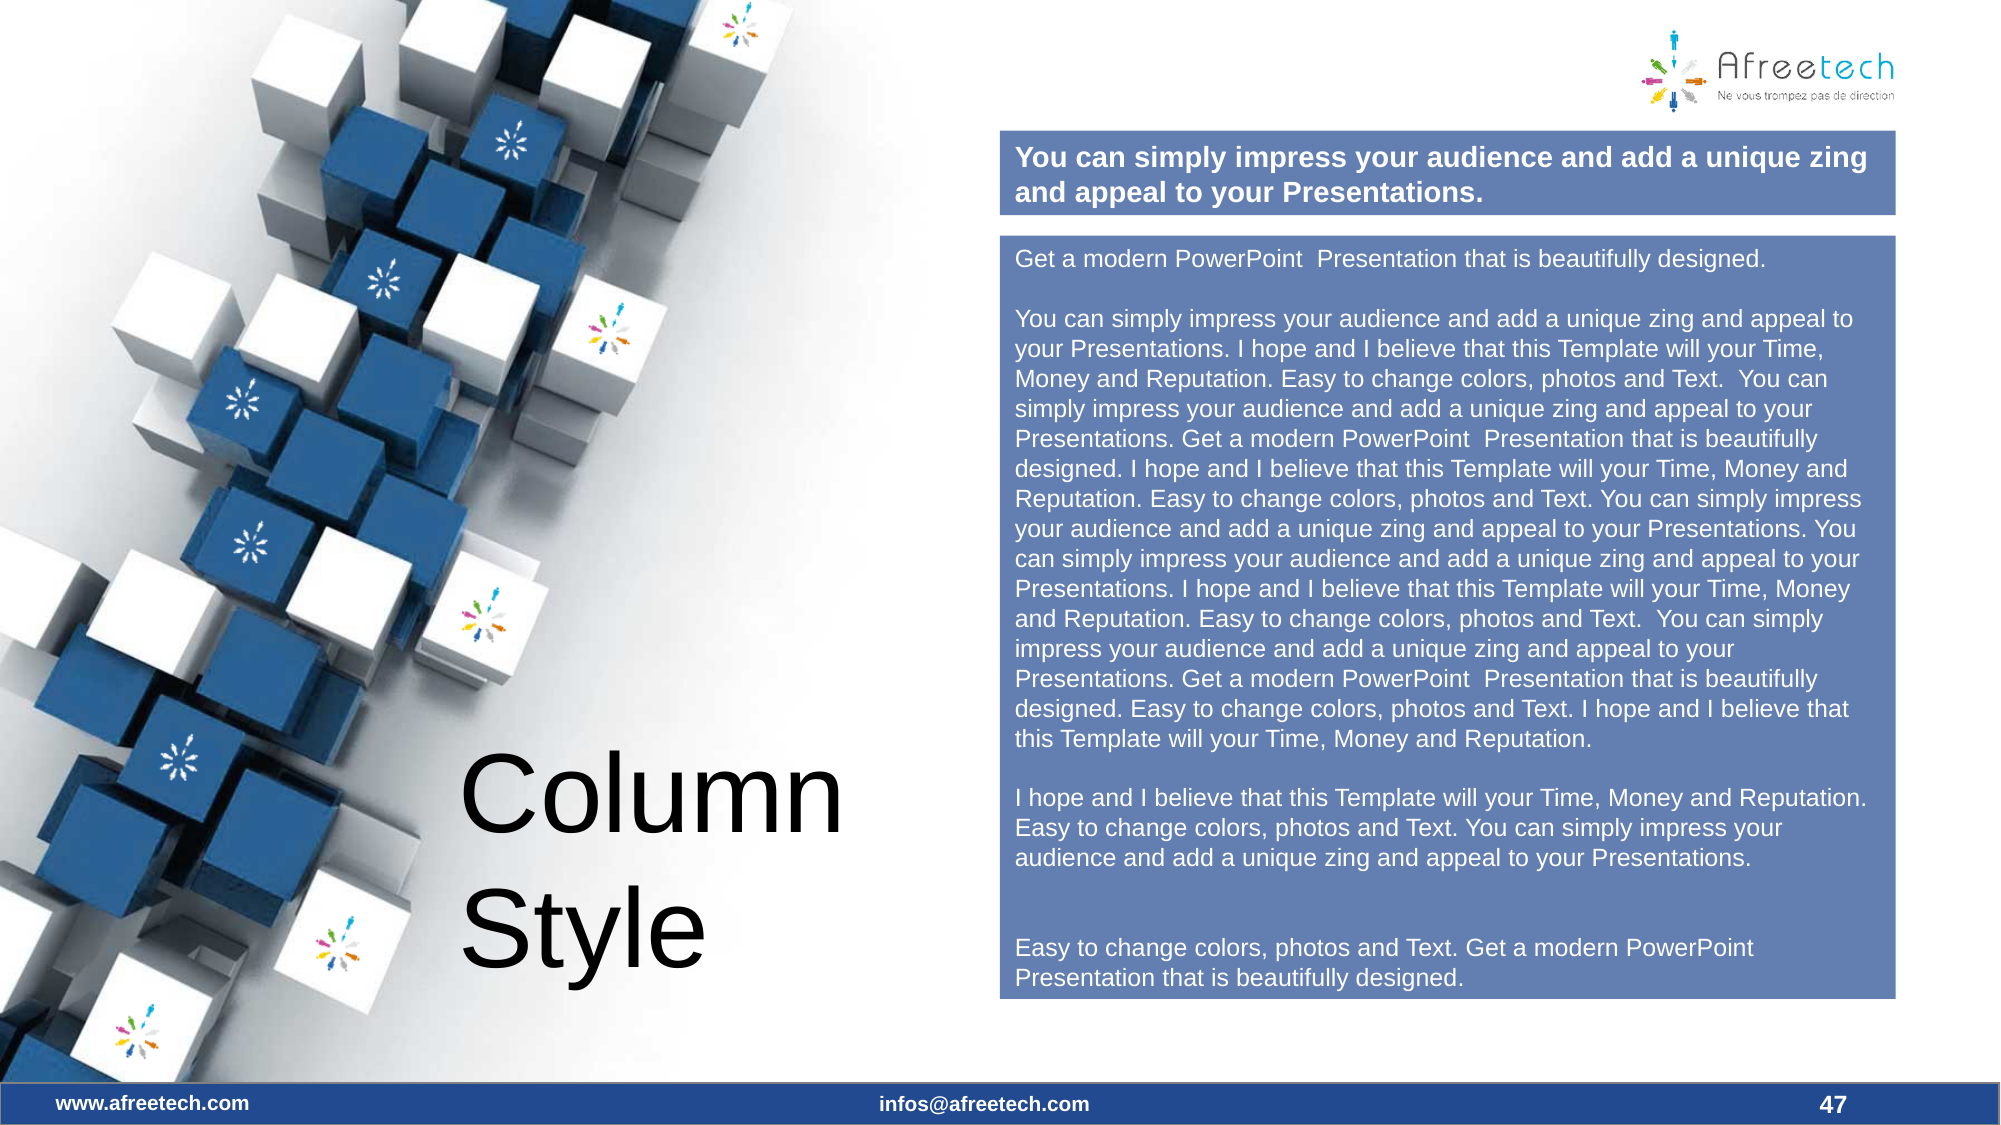

You can simply impress your audience and add a unique zing and appeal to your Presentations.
Get a modern PowerPoint  Presentation that is beautifully designed.

You can simply impress your audience and add a unique zing and appeal to your Presentations. I hope and I believe that this Template will your Time, Money and Reputation. Easy to change colors, photos and Text.  You can simply impress your audience and add a unique zing and appeal to your Presentations. Get a modern PowerPoint  Presentation that is beautifully designed. I hope and I believe that this Template will your Time, Money and Reputation. Easy to change colors, photos and Text. You can simply impress your audience and add a unique zing and appeal to your Presentations. You can simply impress your audience and add a unique zing and appeal to your Presentations. I hope and I believe that this Template will your Time, Money and Reputation. Easy to change colors, photos and Text.  You can simply impress your audience and add a unique zing and appeal to your Presentations. Get a modern PowerPoint  Presentation that is beautifully designed. Easy to change colors, photos and Text. I hope and I believe that this Template will your Time, Money and Reputation.

I hope and I believe that this Template will your Time, Money and Reputation. Easy to change colors, photos and Text. You can simply impress your audience and add a unique zing and appeal to your Presentations.

Easy to change colors, photos and Text. Get a modern PowerPoint  Presentation that is beautifully designed.
Column  Style
47